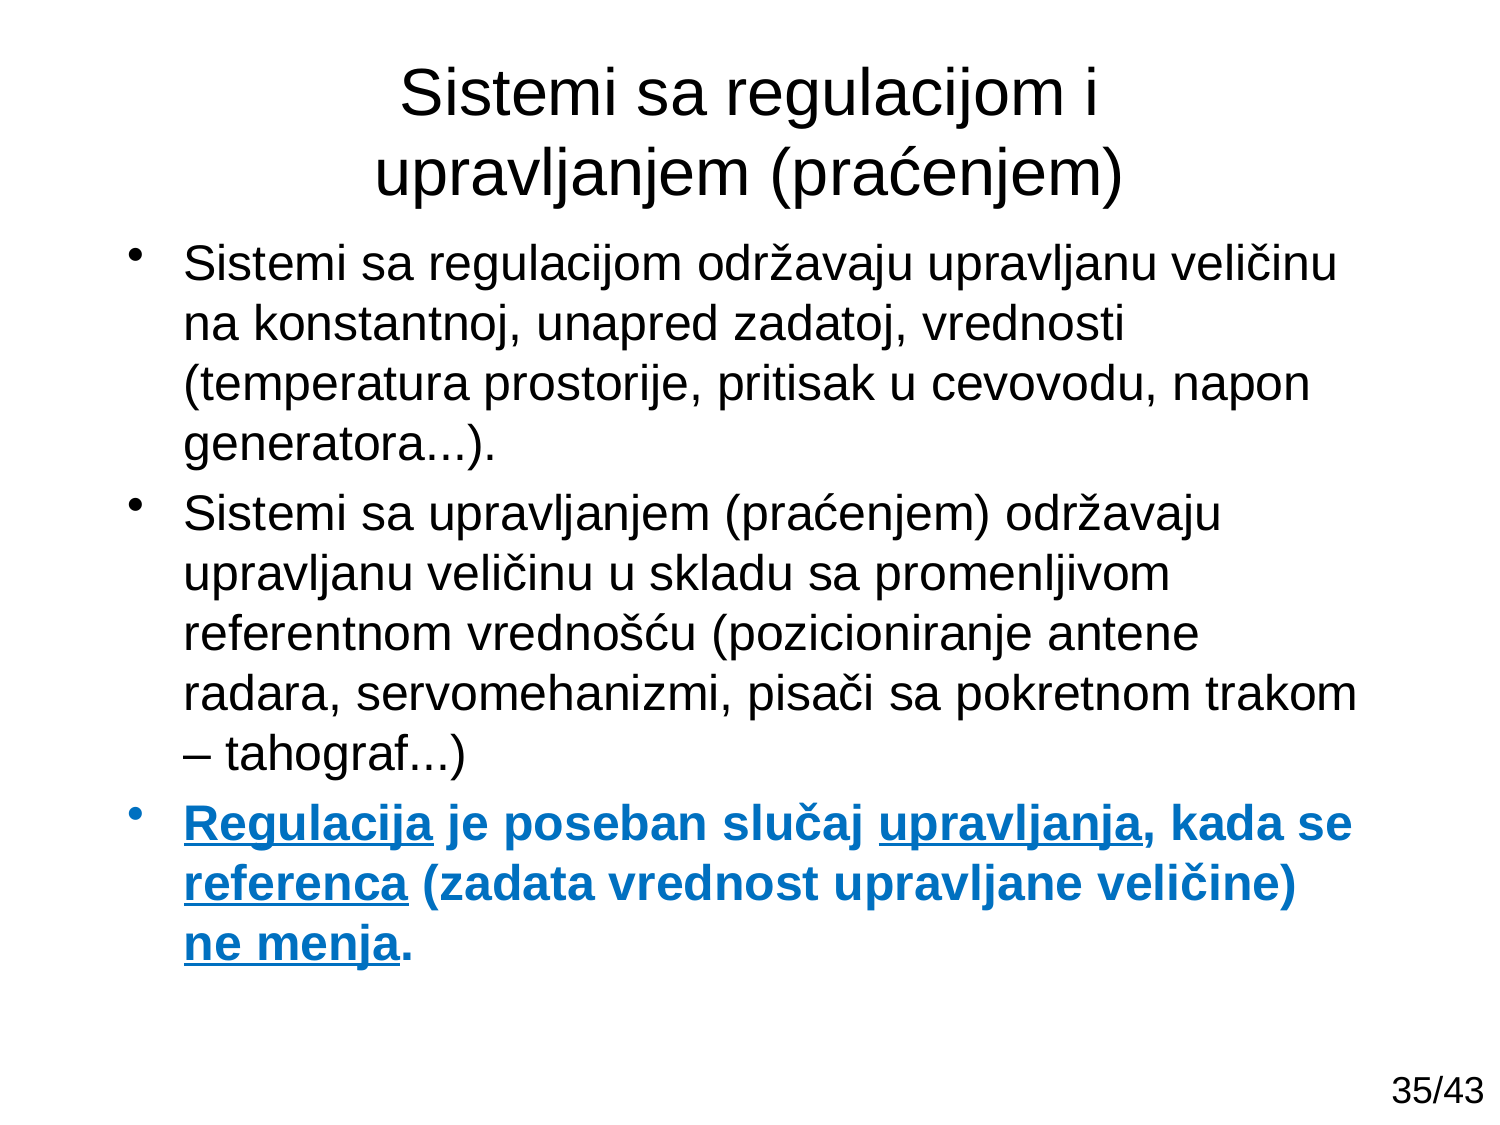

# Sistemi sa regulacijom i upravljanjem (praćenjem)
Sistemi sa regulacijom održavaju upravljanu veličinu na konstantnoj, unapred zadatoj, vrednosti (temperatura prostorije, pritisak u cevovodu, napon generatora...).
Sistemi sa upravljanjem (praćenjem) održavaju upravljanu veličinu u skladu sa promenljivom referentnom vrednošću (pozicioniranje antene radara, servomehanizmi, pisači sa pokretnom trakom – tahograf...)
Regulacija je poseban slučaj upravljanja, kada se referenca (zadata vrednost upravljane veličine)  ne menja.
35/43